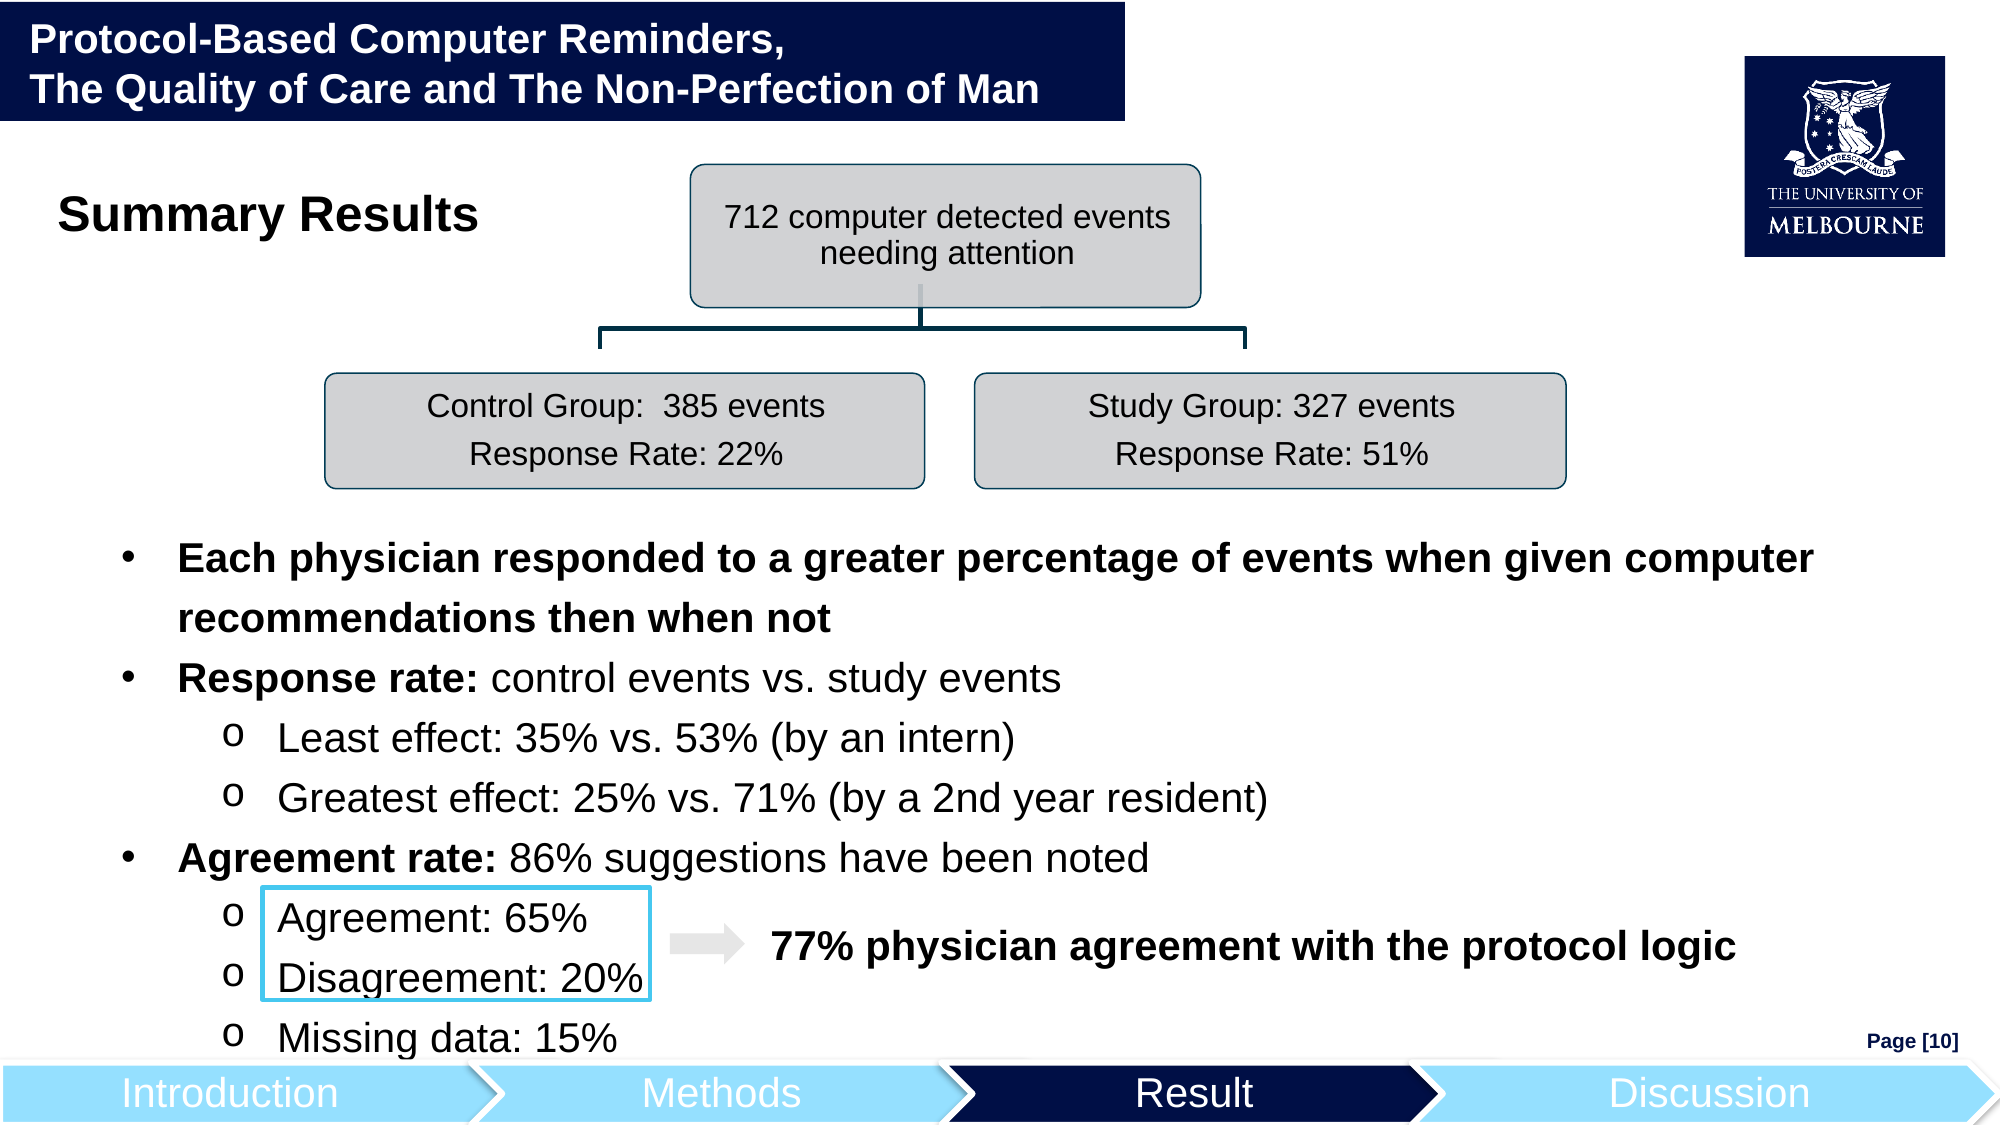

Protocol-Based Computer Reminders,
The Quality of Care and The Non-Perfection of Man
712 computer detected events needing attention
Control Group:  385 events
Response Rate: 22%
Study Group: 327 events
Response Rate: 51%
Summary Results
Each physician responded to a greater percentage of events when given computer recommendations then when not
Response rate: control events vs. study events
Least effect: 35% vs. 53% (by an intern)
Greatest effect: 25% vs. 71% (by a 2nd year resident)
Agreement rate: 86% suggestions have been noted
Agreement: 65%
Disagreement: 20%
Missing data: 15%

77% physician agreement with the protocol logic

Page [10]
         Introduction
           Methods
             Result
Discussion